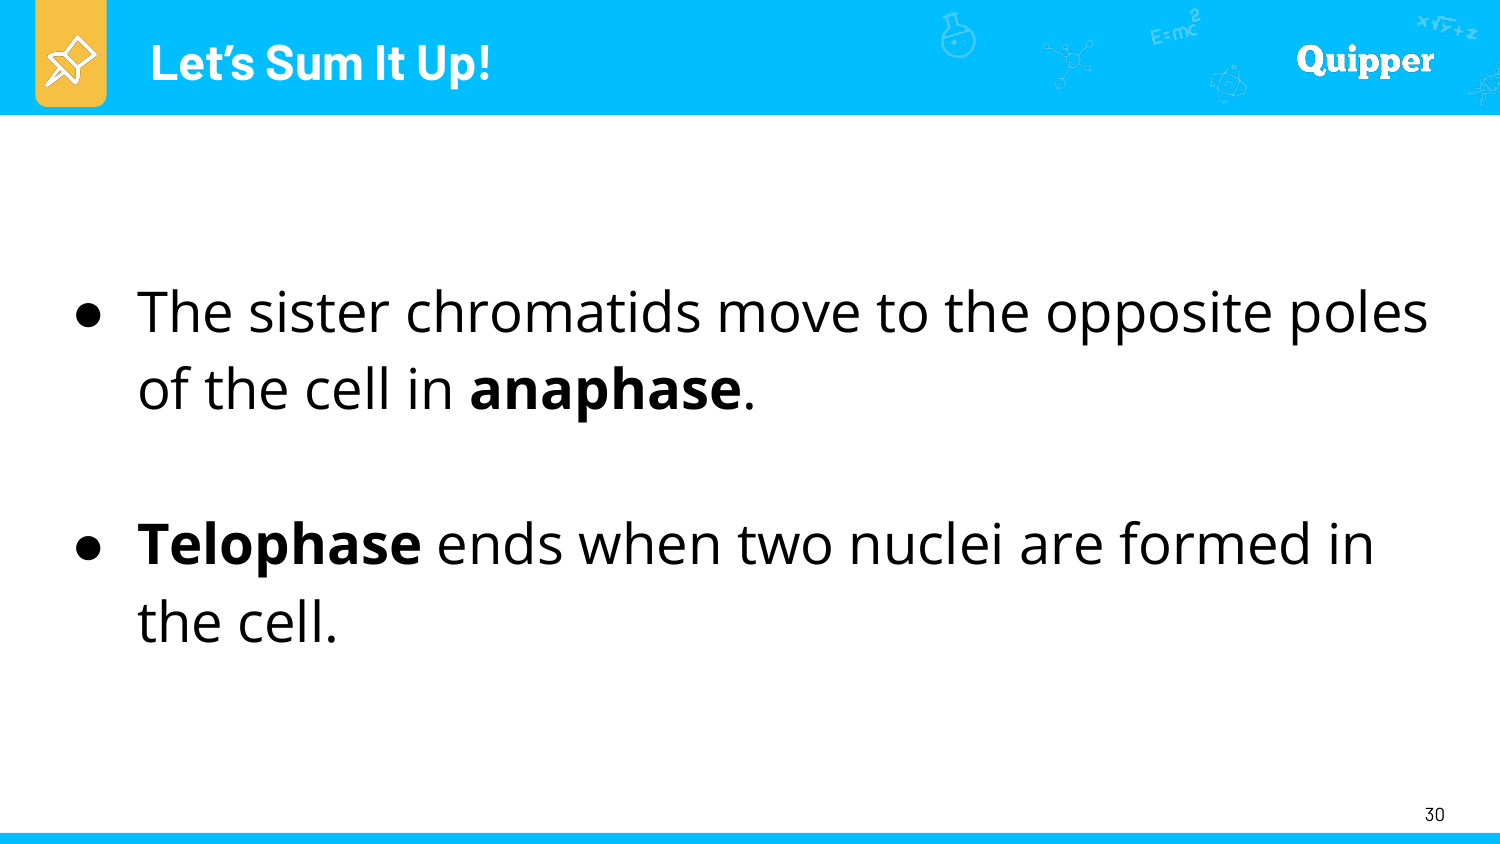

The sister chromatids move to the opposite poles of the cell in anaphase.

Telophase ends when two nuclei are formed in the cell.
30